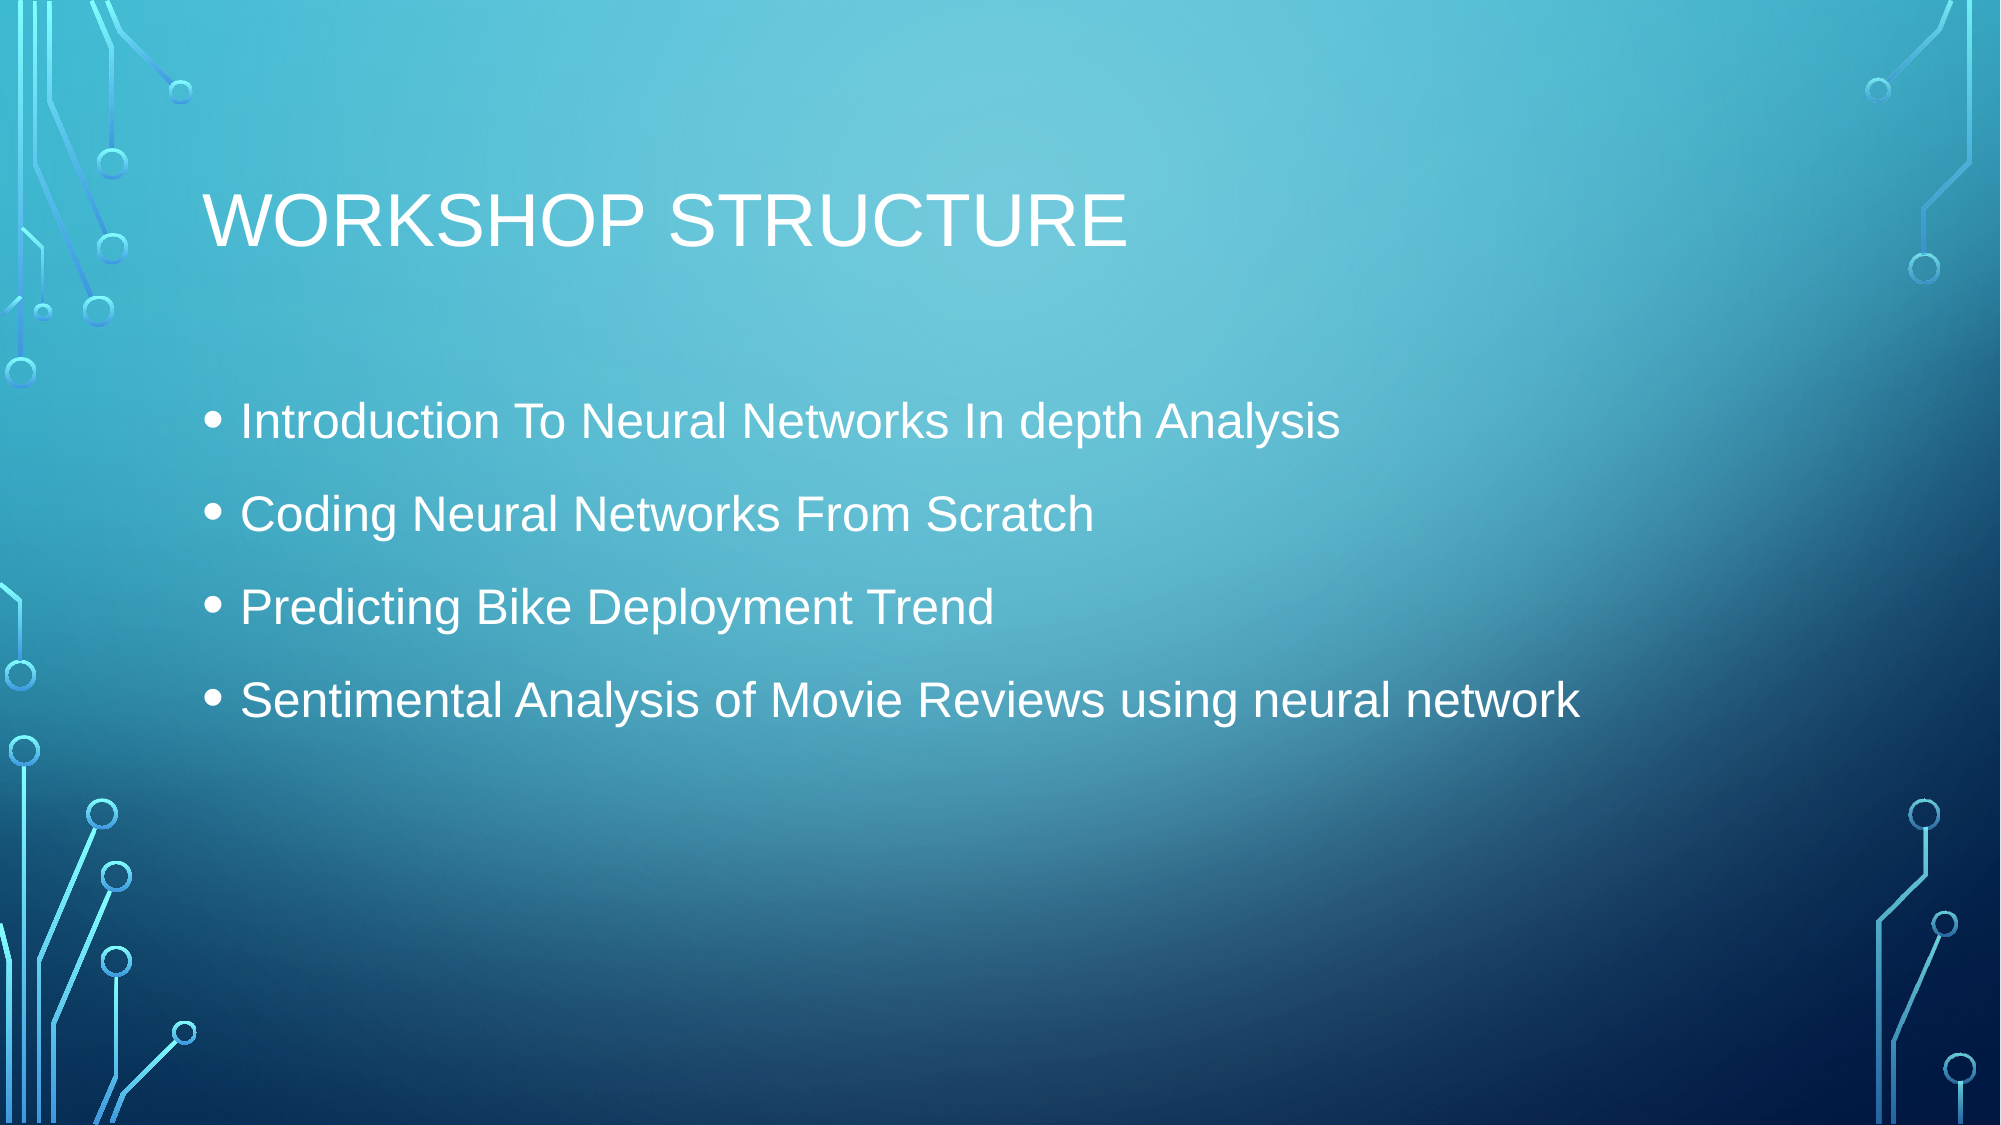

# Workshop structure
Introduction To Neural Networks In depth Analysis
Coding Neural Networks From Scratch
Predicting Bike Deployment Trend
Sentimental Analysis of Movie Reviews using neural network